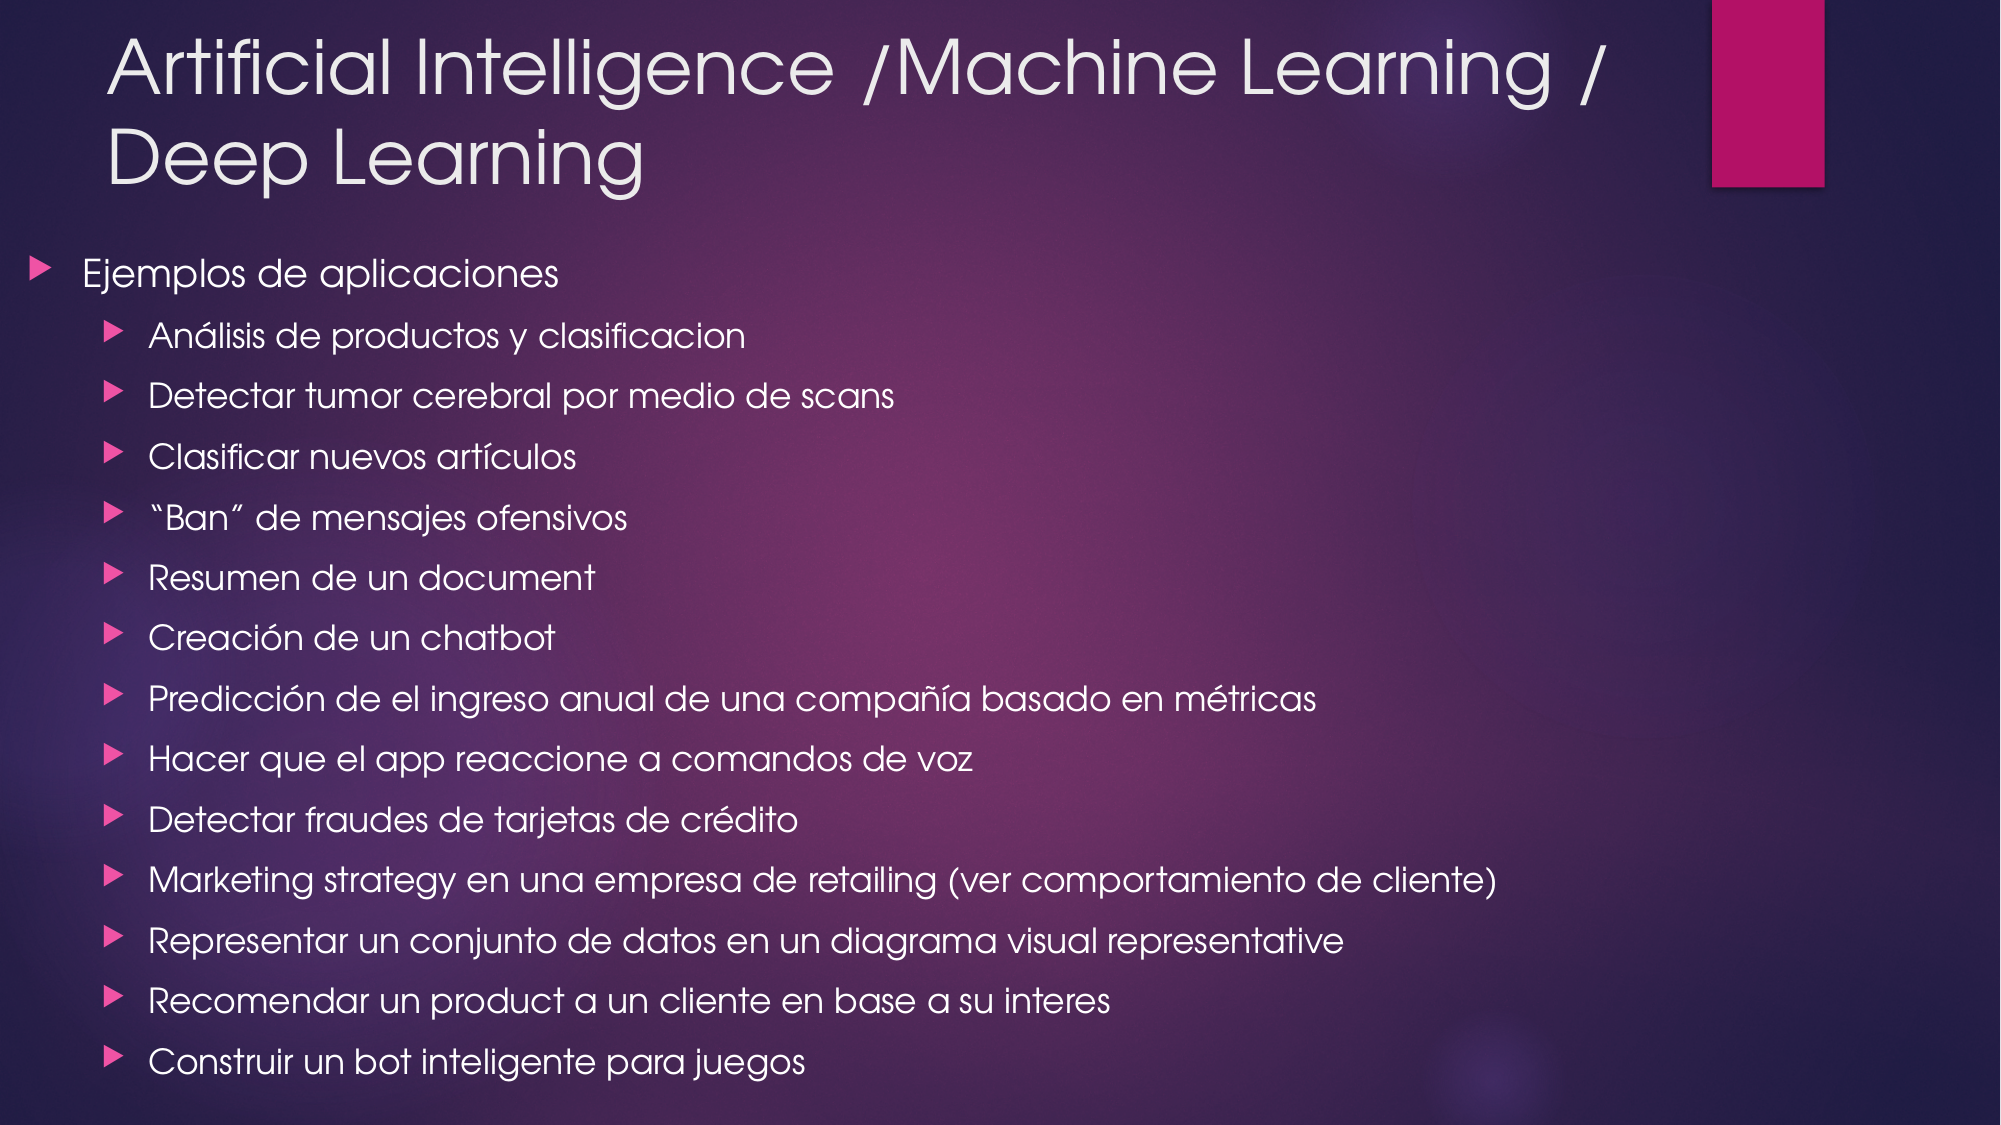

# Artificial Intelligence /Machine Learning / Deep Learning
Ejemplos de aplicaciones
Análisis de productos y clasificacion
Detectar tumor cerebral por medio de scans
Clasificar nuevos artículos
“Ban” de mensajes ofensivos
Resumen de un document
Creación de un chatbot
Predicción de el ingreso anual de una compañía basado en métricas
Hacer que el app reaccione a comandos de voz
Detectar fraudes de tarjetas de crédito
Marketing strategy en una empresa de retailing (ver comportamiento de cliente)
Representar un conjunto de datos en un diagrama visual representative
Recomendar un product a un cliente en base a su interes
Construir un bot inteligente para juegos